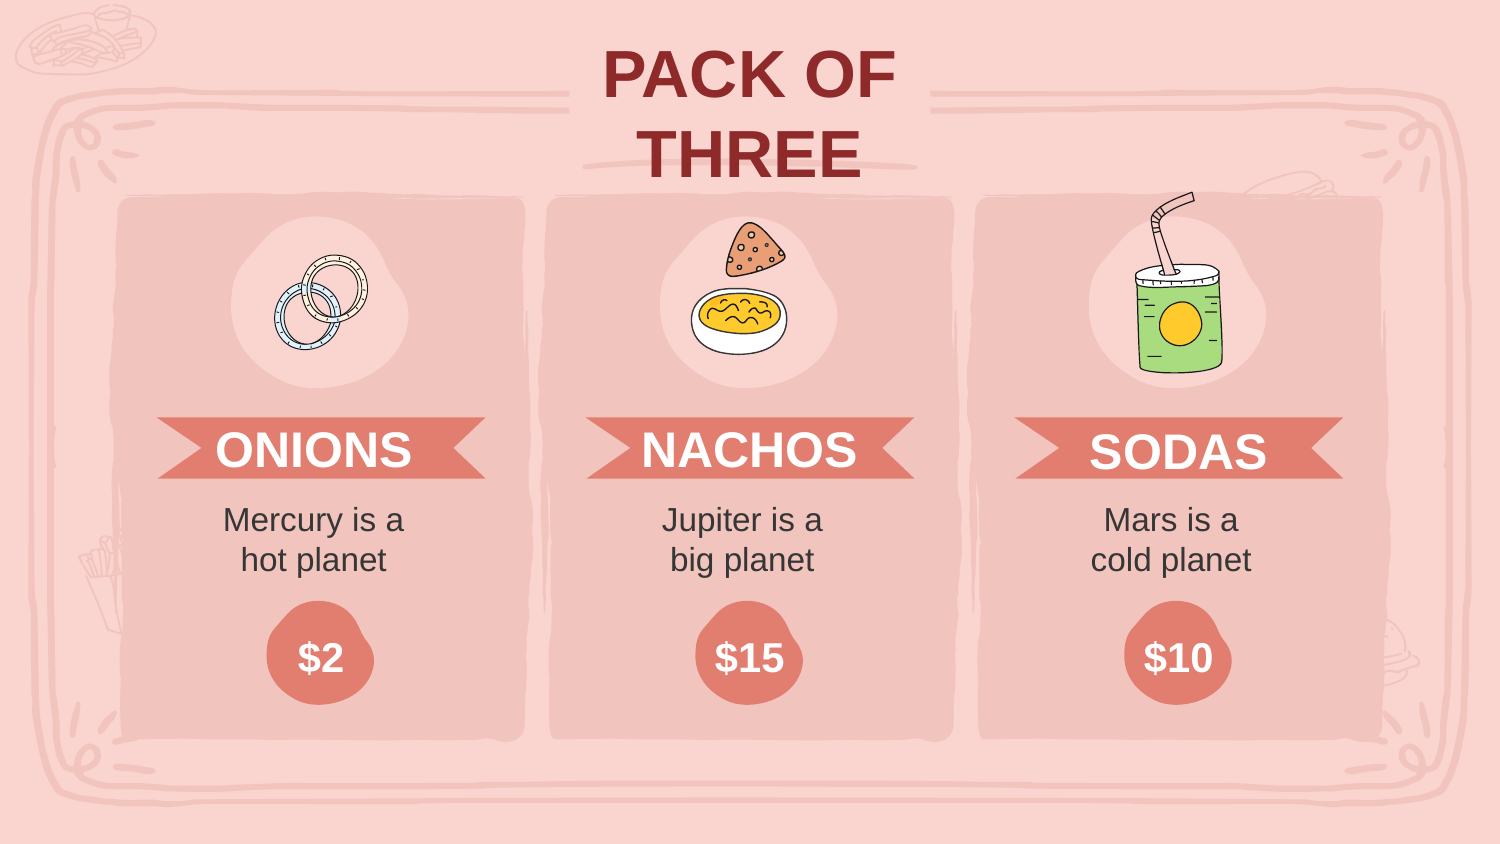

# PACK OF THREE

ONIONS
NACHOS
SODAS
Mercury is a hot planet
Jupiter is a big planet
Mars is a cold planet

$2
$15
$10